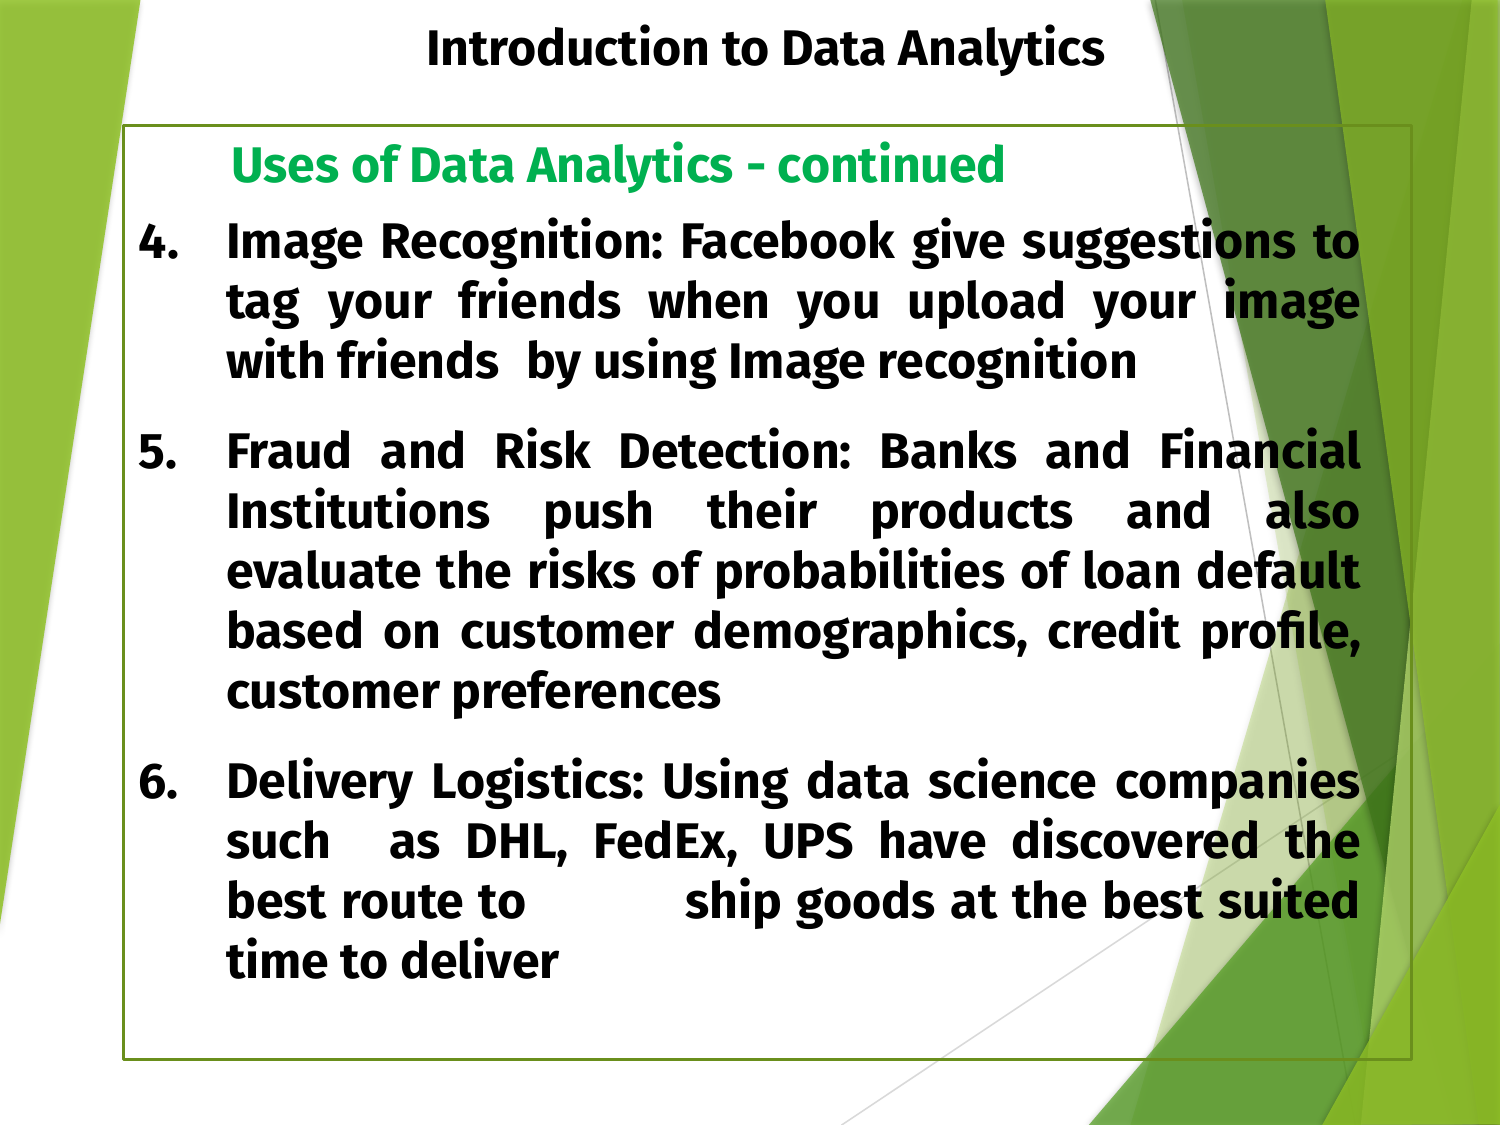

Uses of Data Analytics - continued
Image Recognition: Facebook give suggestions to tag 	your friends when you upload your image with friends 	by using Image recognition

Fraud and Risk Detection: Banks and Financial Institutions push their products and also evaluate the risks of probabilities of loan default based on customer demographics, credit profile, customer preferences

Delivery Logistics: Using data science companies such 	as DHL, FedEx, UPS have discovered the best route to 	ship goods at the best suited time to deliver